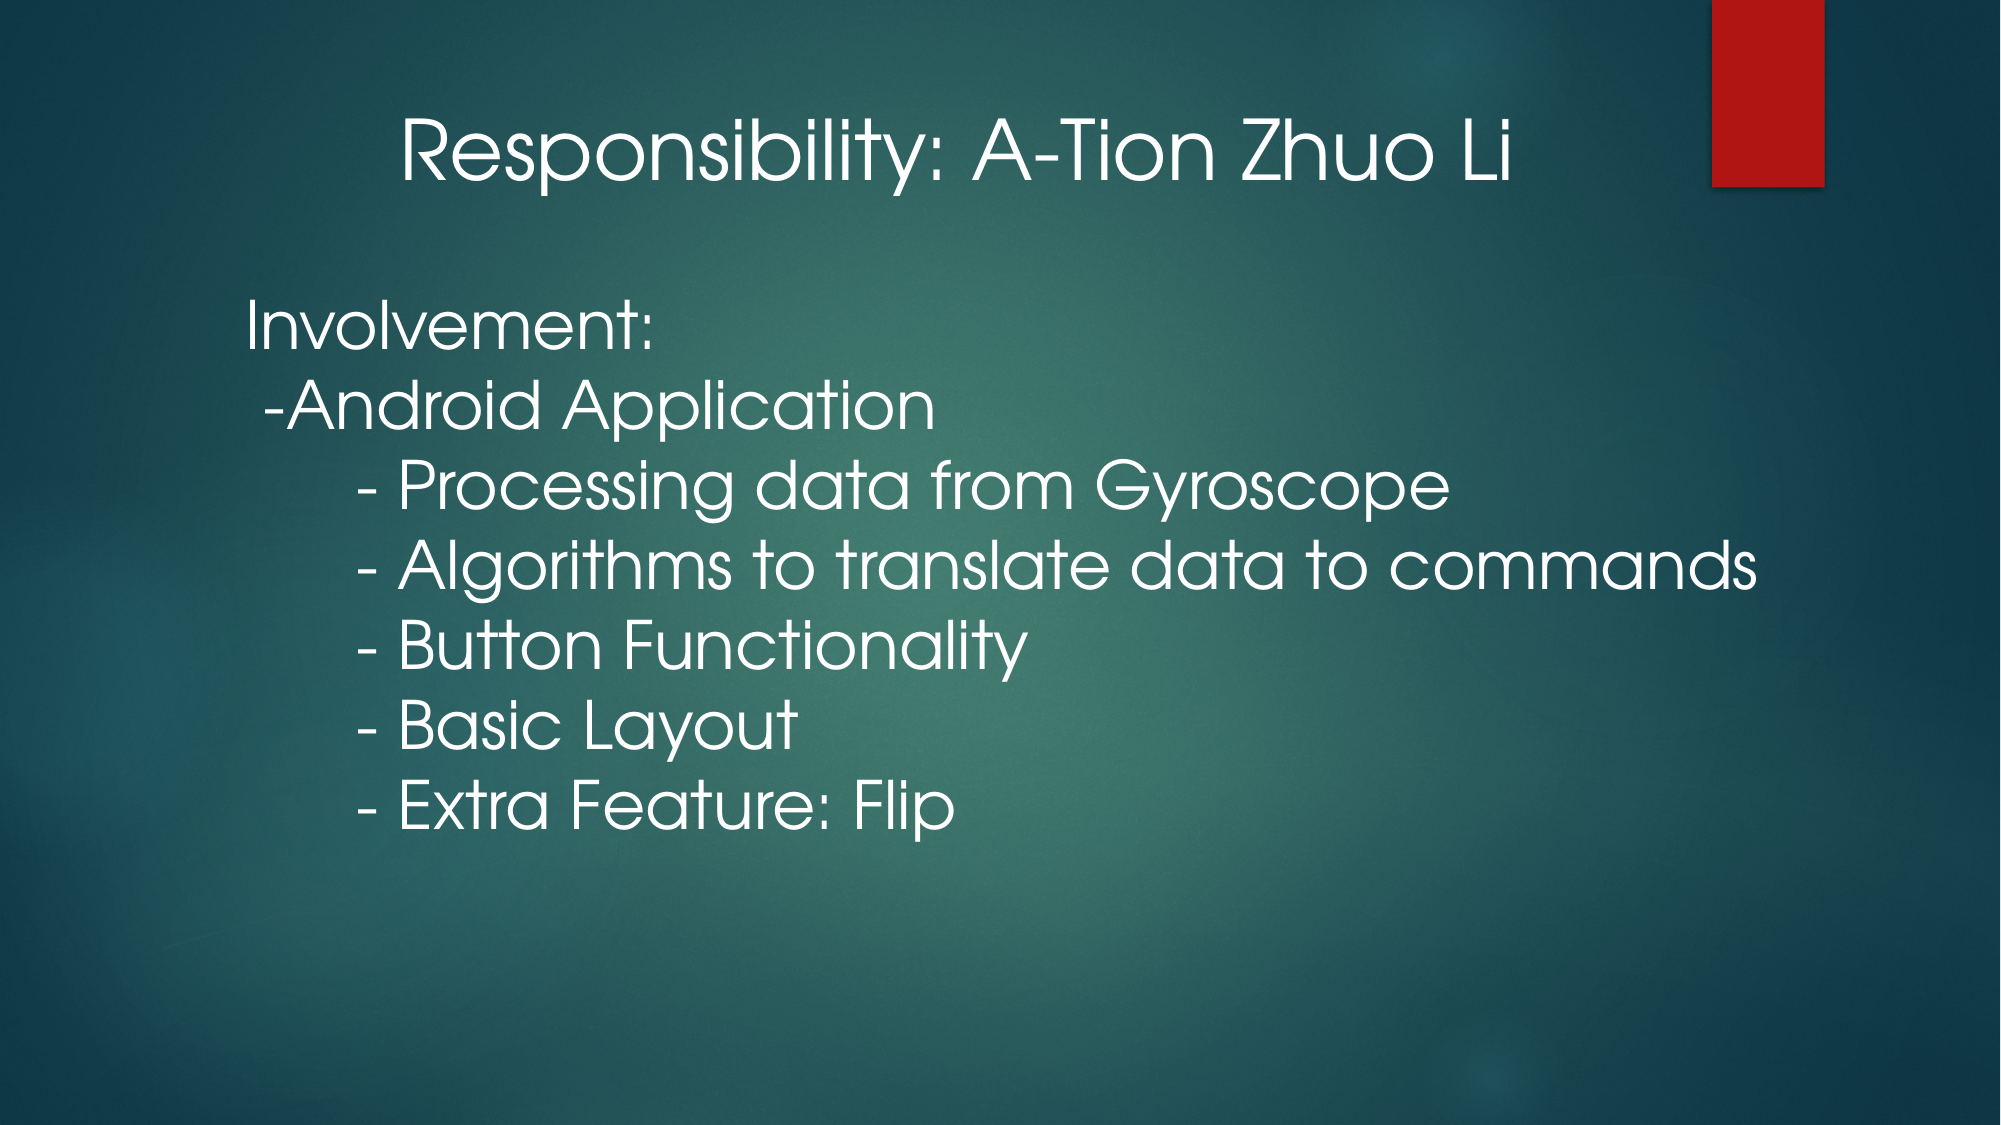

Responsibility: A-Tion Zhuo Li
Involvement:
 -Android Application
  - Processing data from Gyroscope
  - Algorithms to translate data to commands
  - Button Functionality
  - Basic Layout
  - Extra Feature: Flip